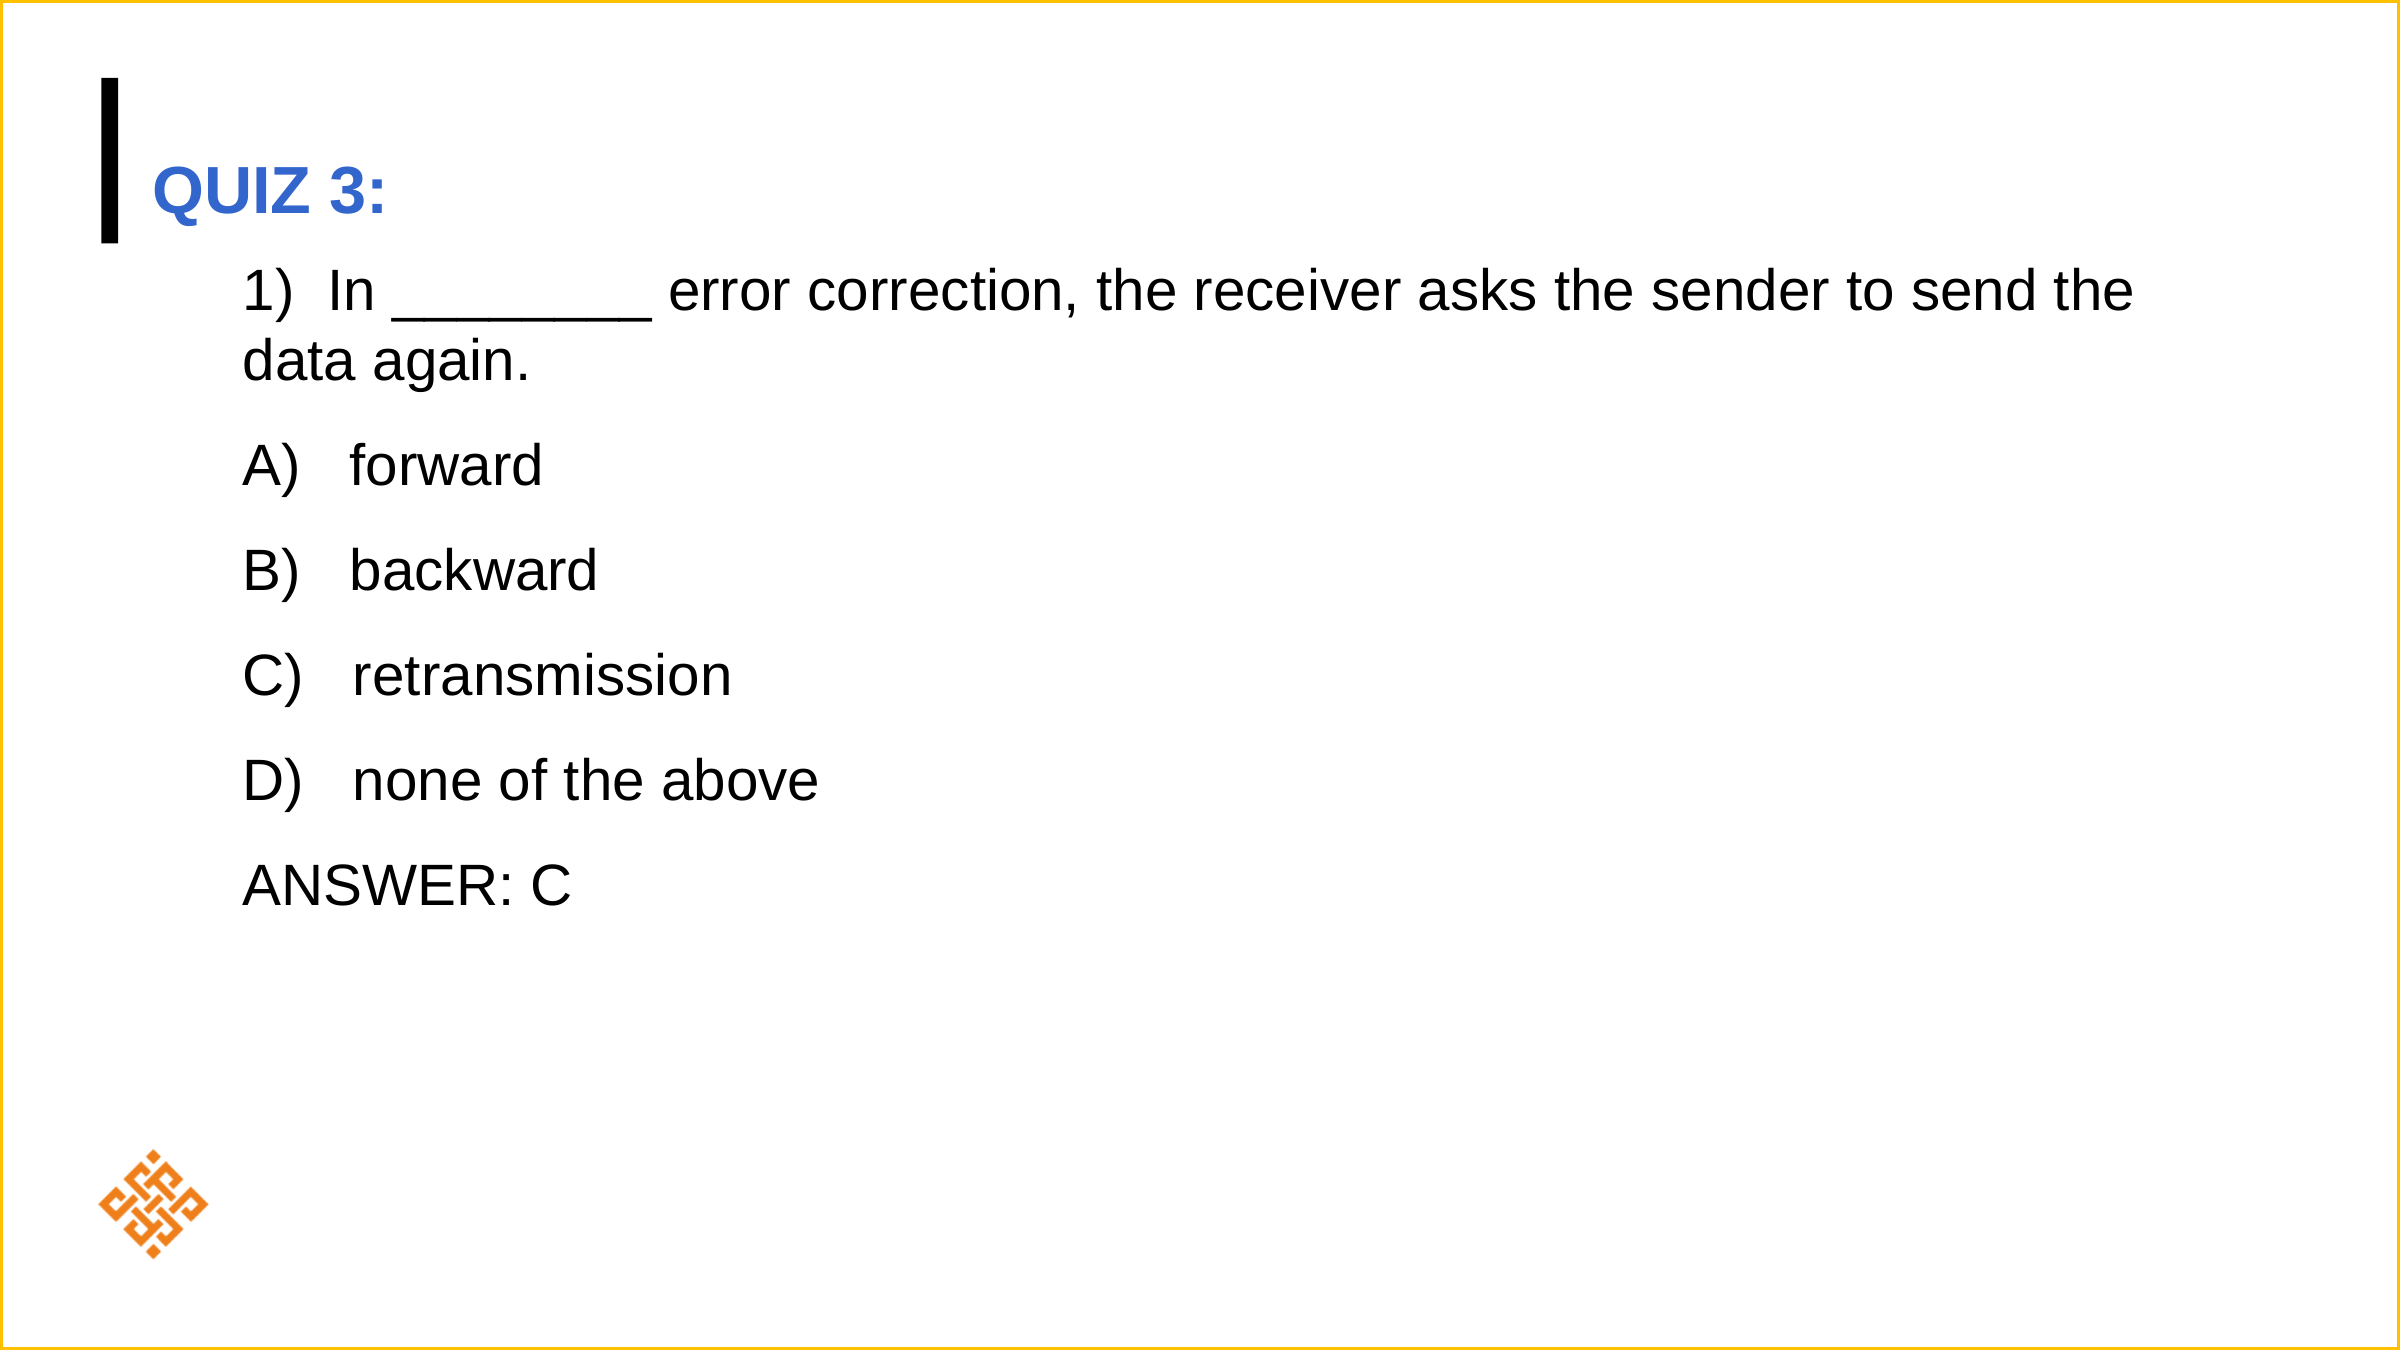

QUIZ 3:
1)  In ________ error correction, the receiver asks the sender to send the data again.
A)   forward
B)   backward
C)   retransmission
D)   none of the above
ANSWER: C